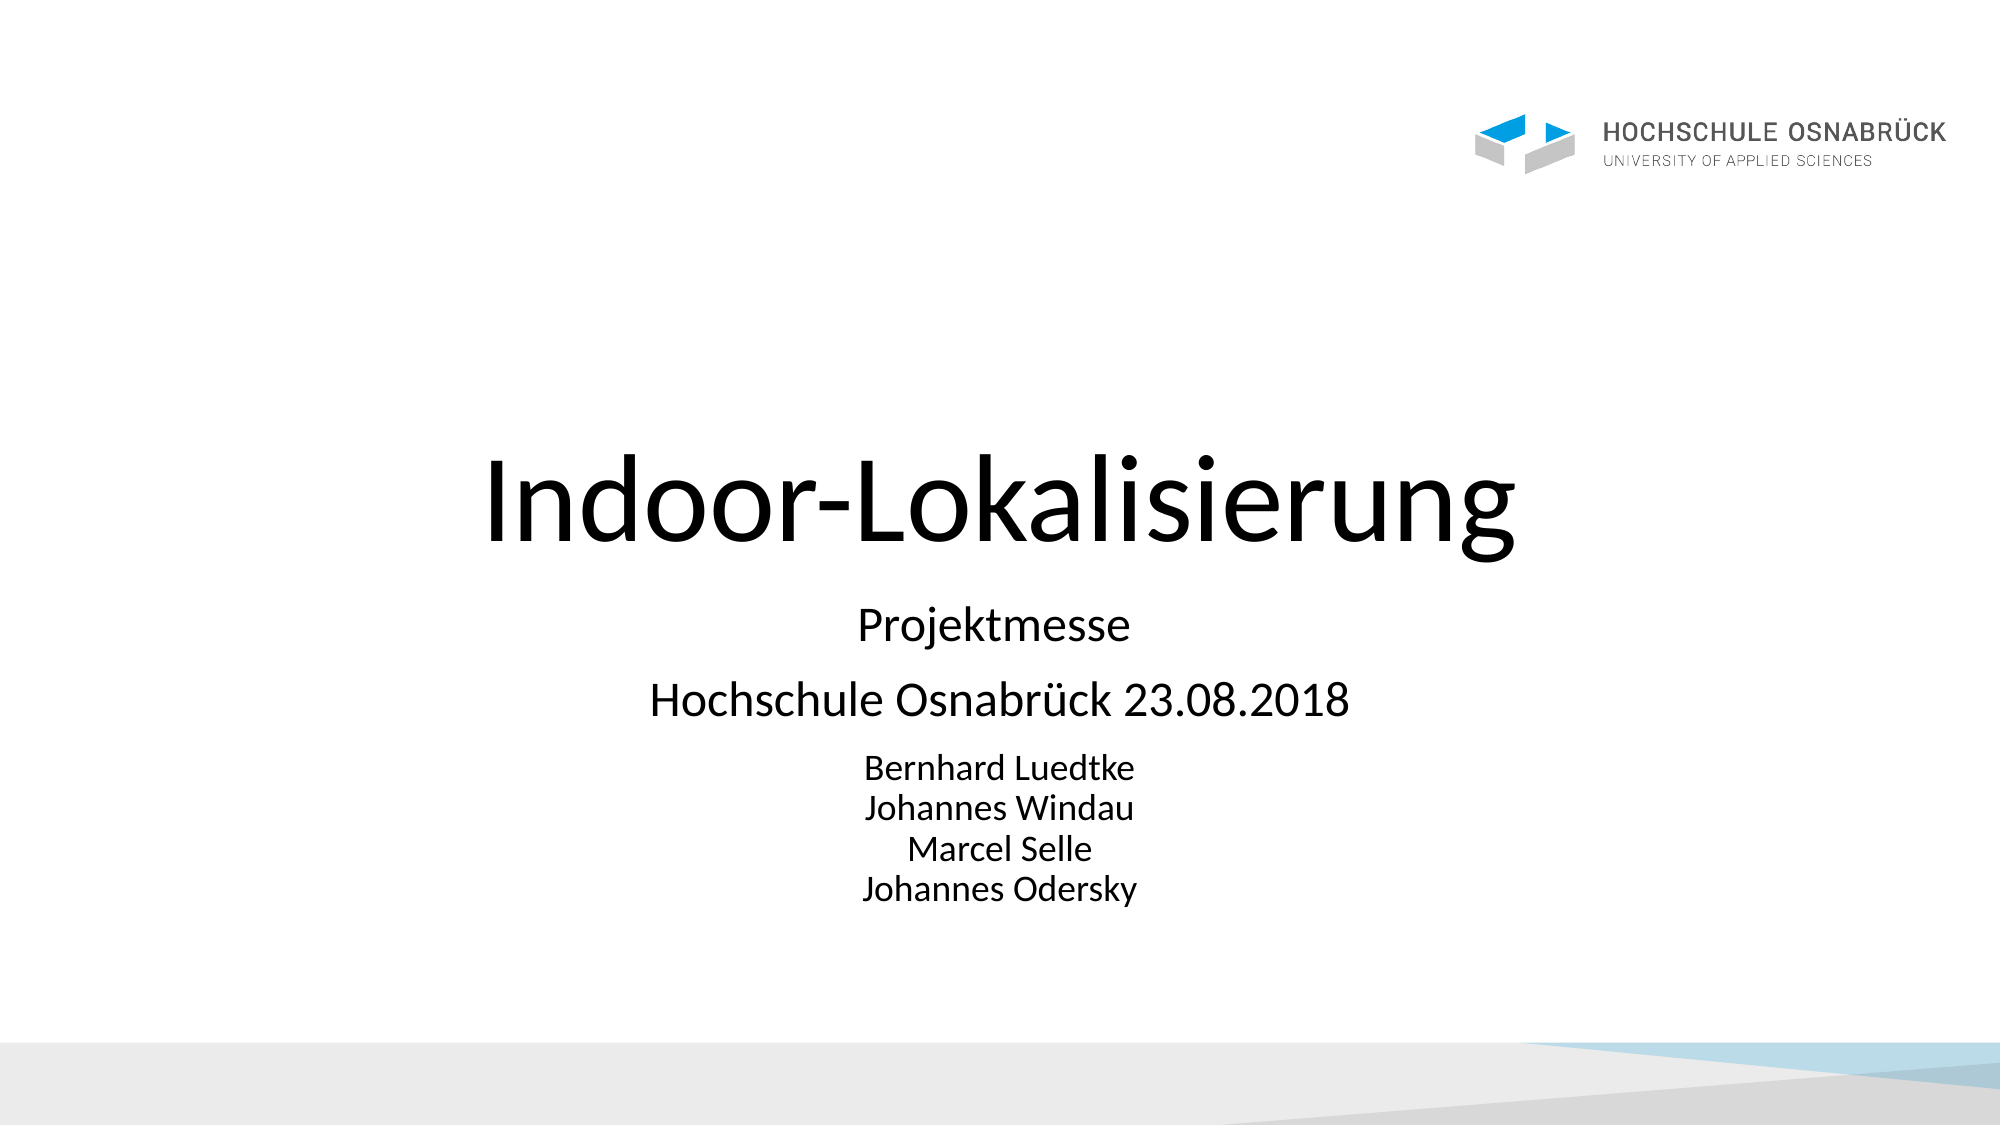

# Indoor-Lokalisierung
Projektmesse
Hochschule Osnabrück 23.08.2018
Bernhard Luedtke
Johannes Windau
Marcel Selle
Johannes Odersky